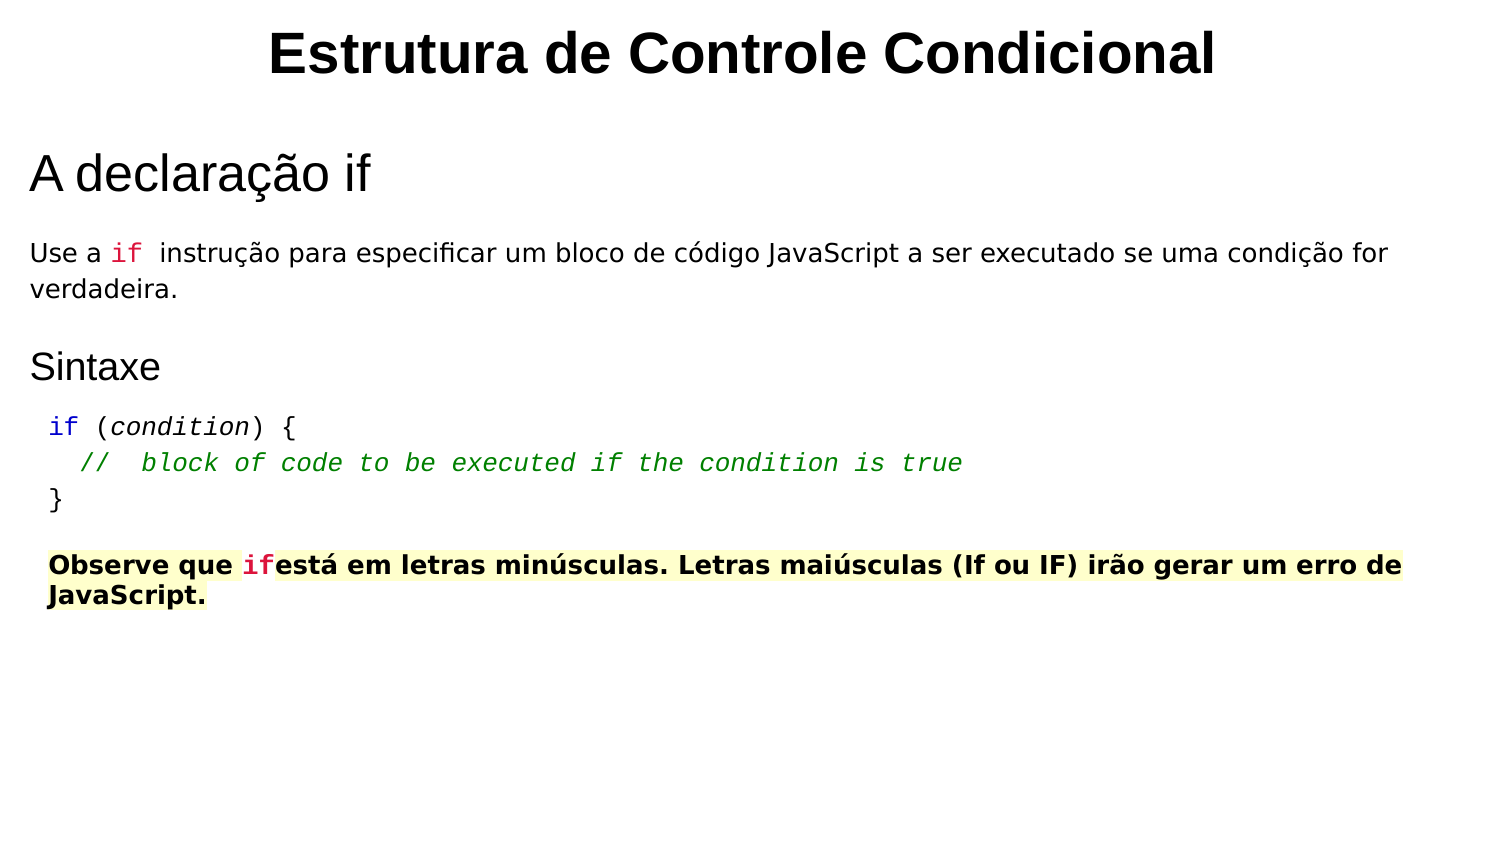

# Estrutura de Controle Condicional
A declaração if
Use a if instrução para especificar um bloco de código JavaScript a ser executado se uma condição for verdadeira.
Sintaxe
if (condition) {
  //  block of code to be executed if the condition is true
}
Observe que ifestá em letras minúsculas. Letras maiúsculas (If ou IF) irão gerar um erro de JavaScript.

}